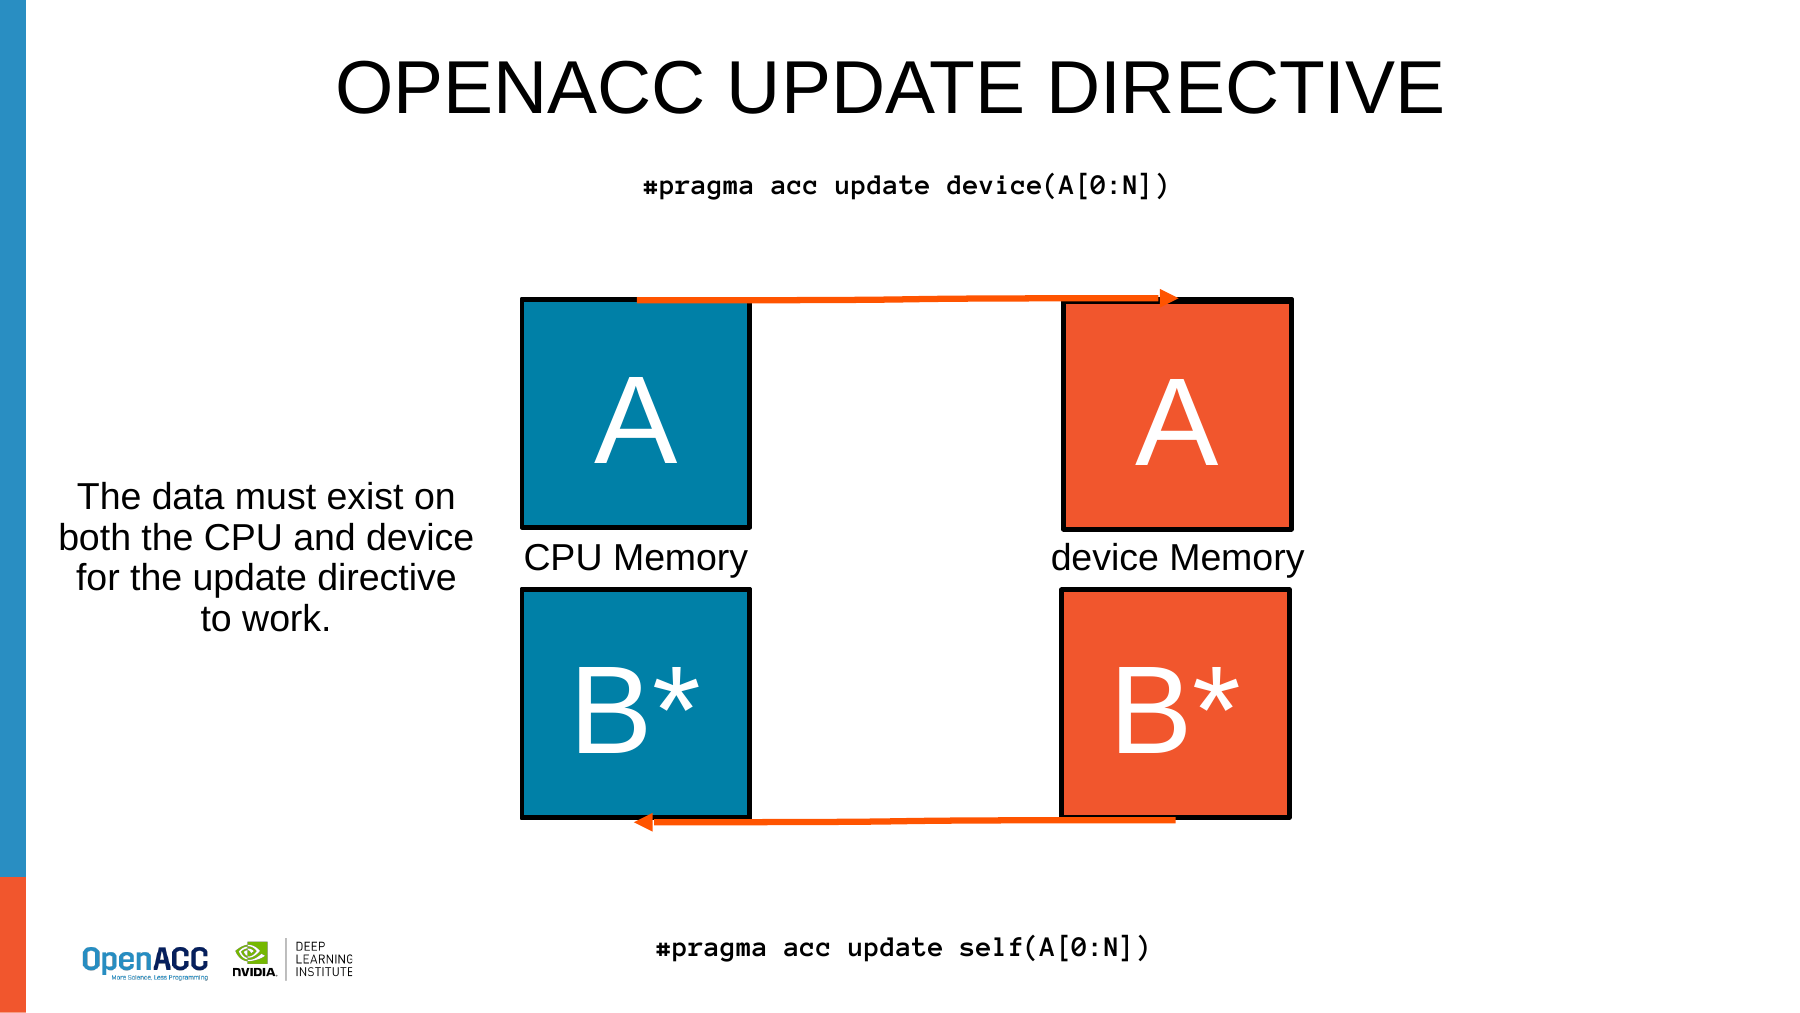

# OPENACC UPDATE DIRECTIVE
#pragma acc update device(A[0:N])
A
A*

A
The data must exist on both the CPU and device for the update directive to work.
CPU Memory
device Memory

B
B*
B*
#pragma acc update self(A[0:N])